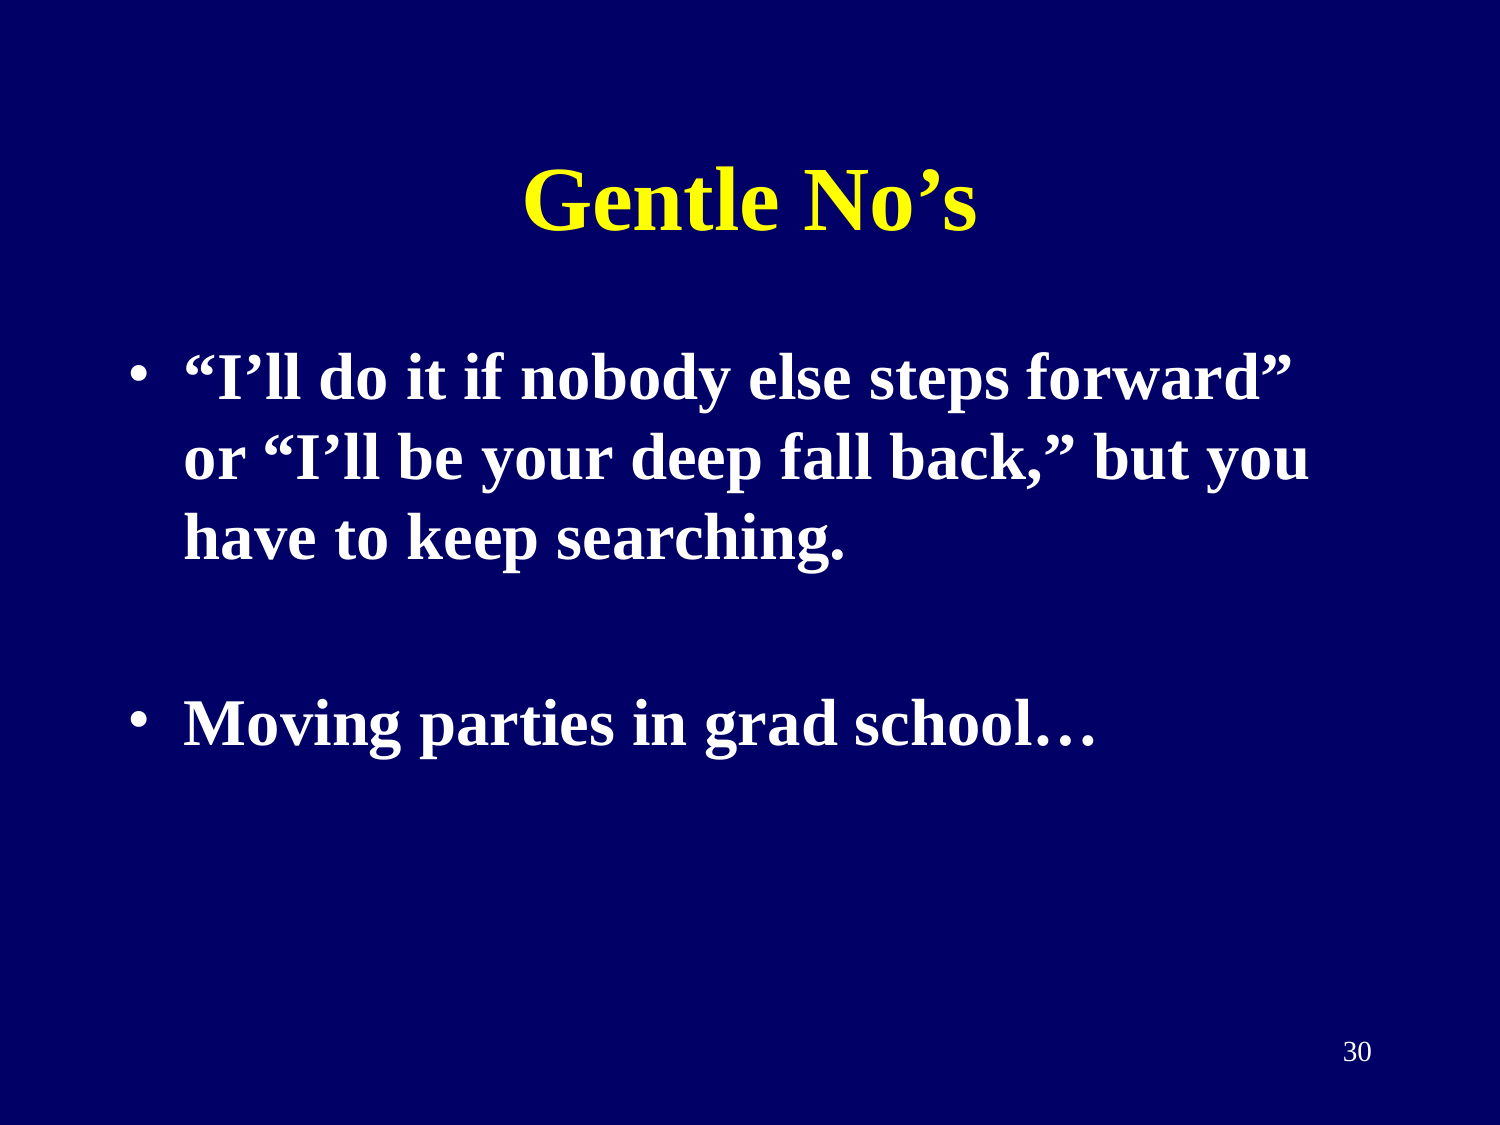

# Gentle No’s
“I’ll do it if nobody else steps forward” or “I’ll be your deep fall back,” but you have to keep searching.

Moving parties in grad school…
30